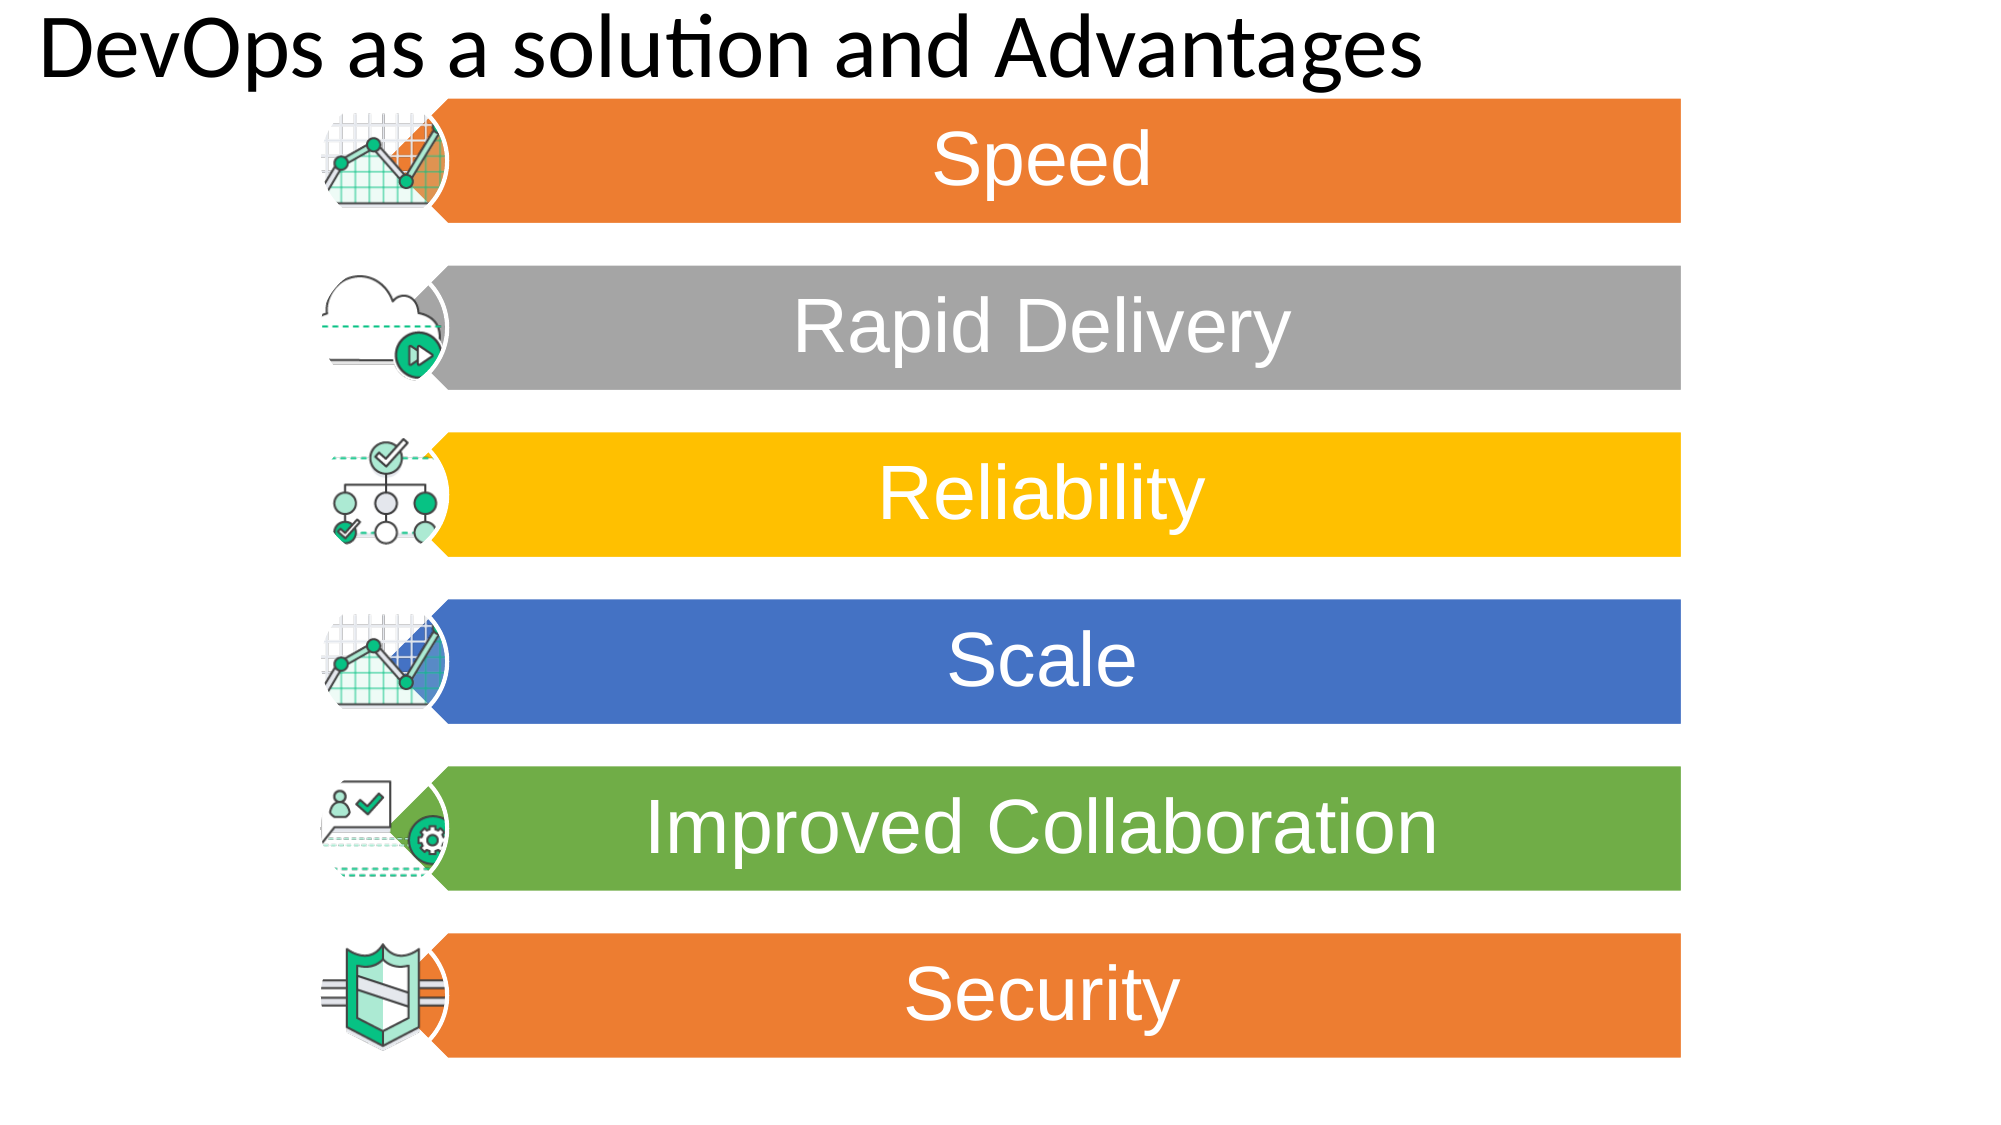

# DevOps as a solution and Advantages
Speed
Rapid Delivery
Reliability
Scale
Improved Collaboration
Security